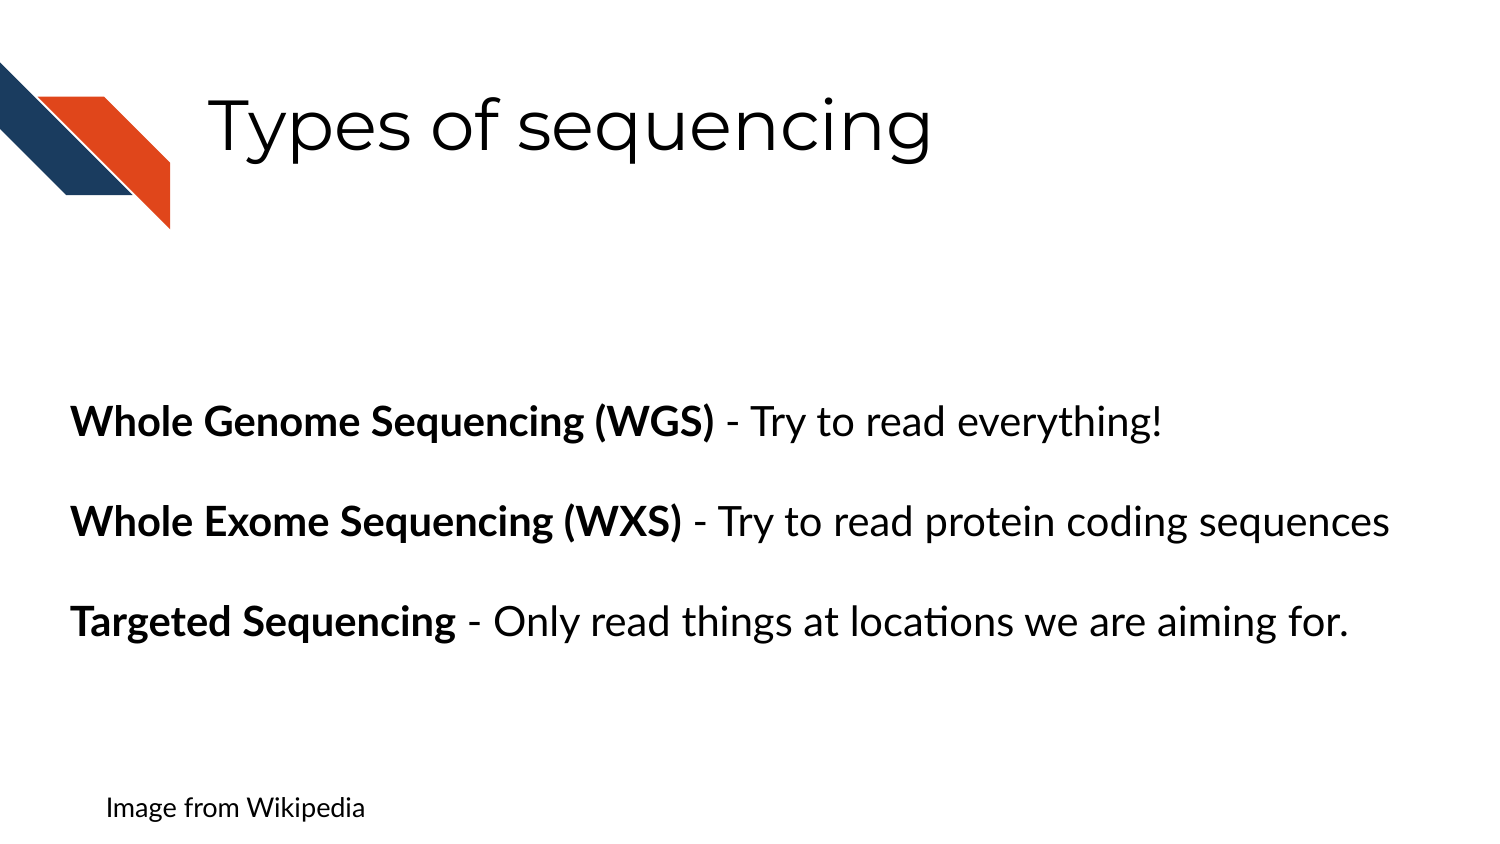

# Types of sequencing
Whole Genome Sequencing (WGS) - Try to read everything!
Whole Exome Sequencing (WXS) - Try to read protein coding sequences
Targeted Sequencing - Only read things at locations we are aiming for.
Image from Wikipedia